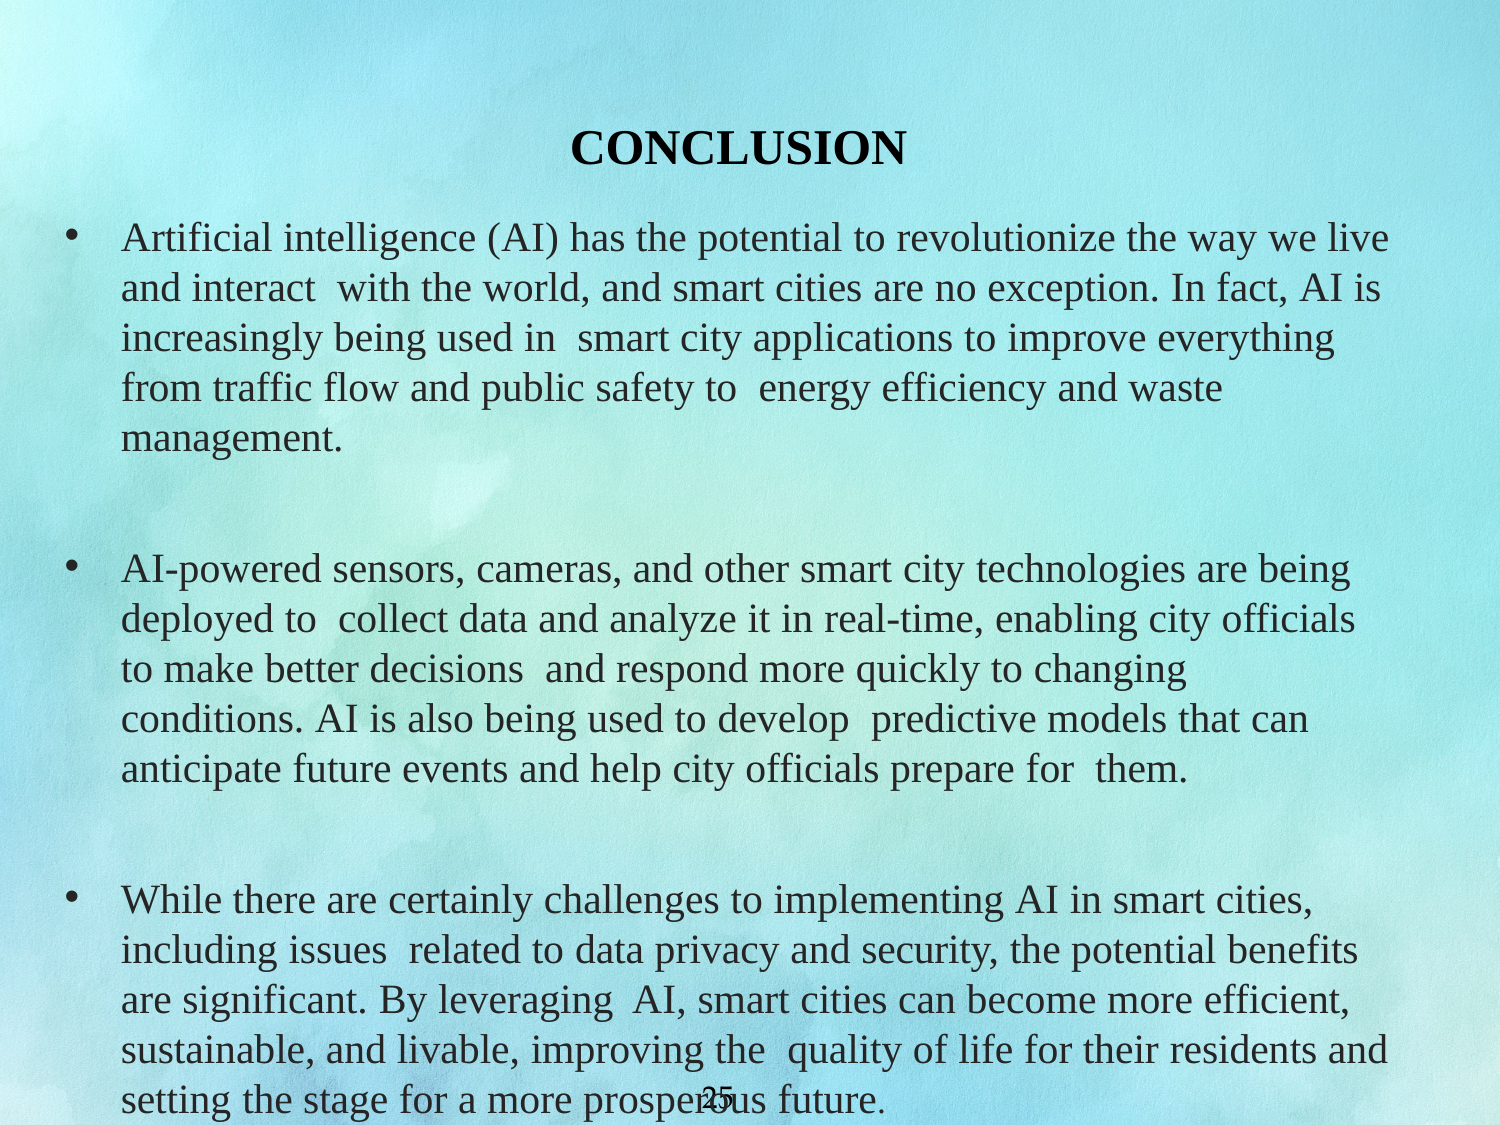

CONCLUSION
Artificial intelligence (AI) has the potential to revolutionize the way we live and interact  with the world, and smart cities are no exception. In fact, AI is increasingly being used in  smart city applications to improve everything from traffic flow and public safety to  energy efficiency and waste management.

AI-powered sensors, cameras, and other smart city technologies are being deployed to  collect data and analyze it in real-time, enabling city officials to make better decisions  and respond more quickly to changing conditions. AI is also being used to develop  predictive models that can anticipate future events and help city officials prepare for  them.

While there are certainly challenges to implementing AI in smart cities, including issues  related to data privacy and security, the potential benefits are significant. By leveraging  AI, smart cities can become more efficient, sustainable, and livable, improving the  quality of life for their residents and setting the stage for a more prosperous future.
25